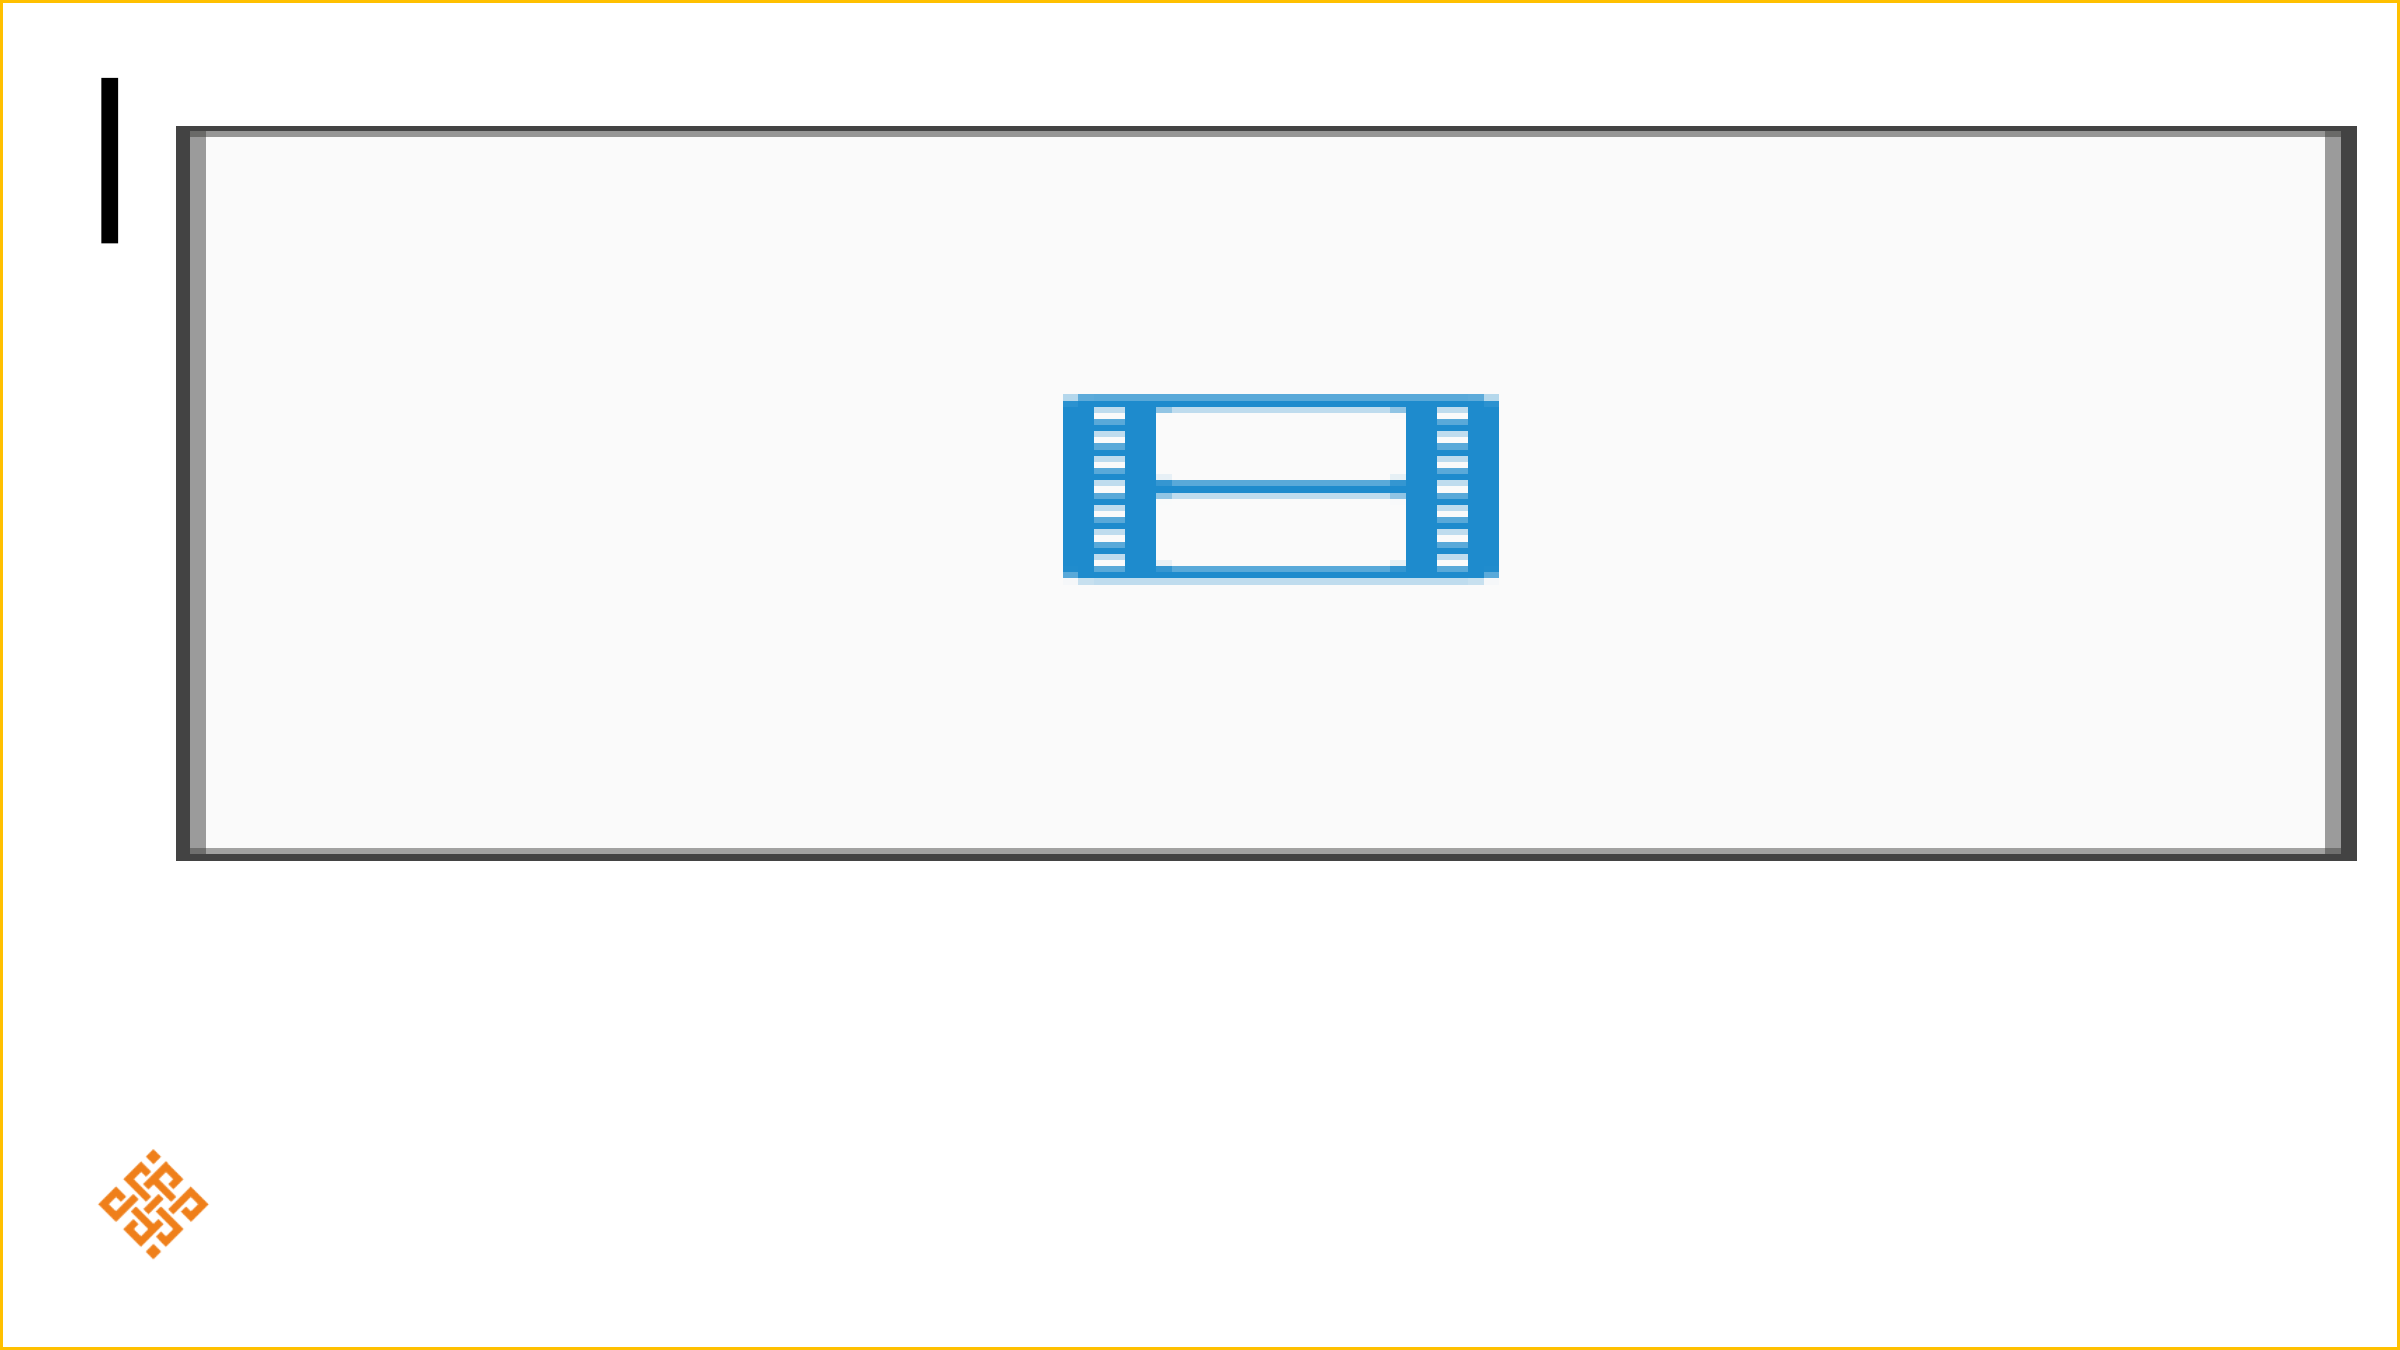

2. Addressing
Identifying the source and destination devices at the data link layer.
Purpose: Ensures that data is sent to the correct physical device using MAC (Media Access Control) addresses.
Example: A switch uses MAC addresses to forward data to the correct port.